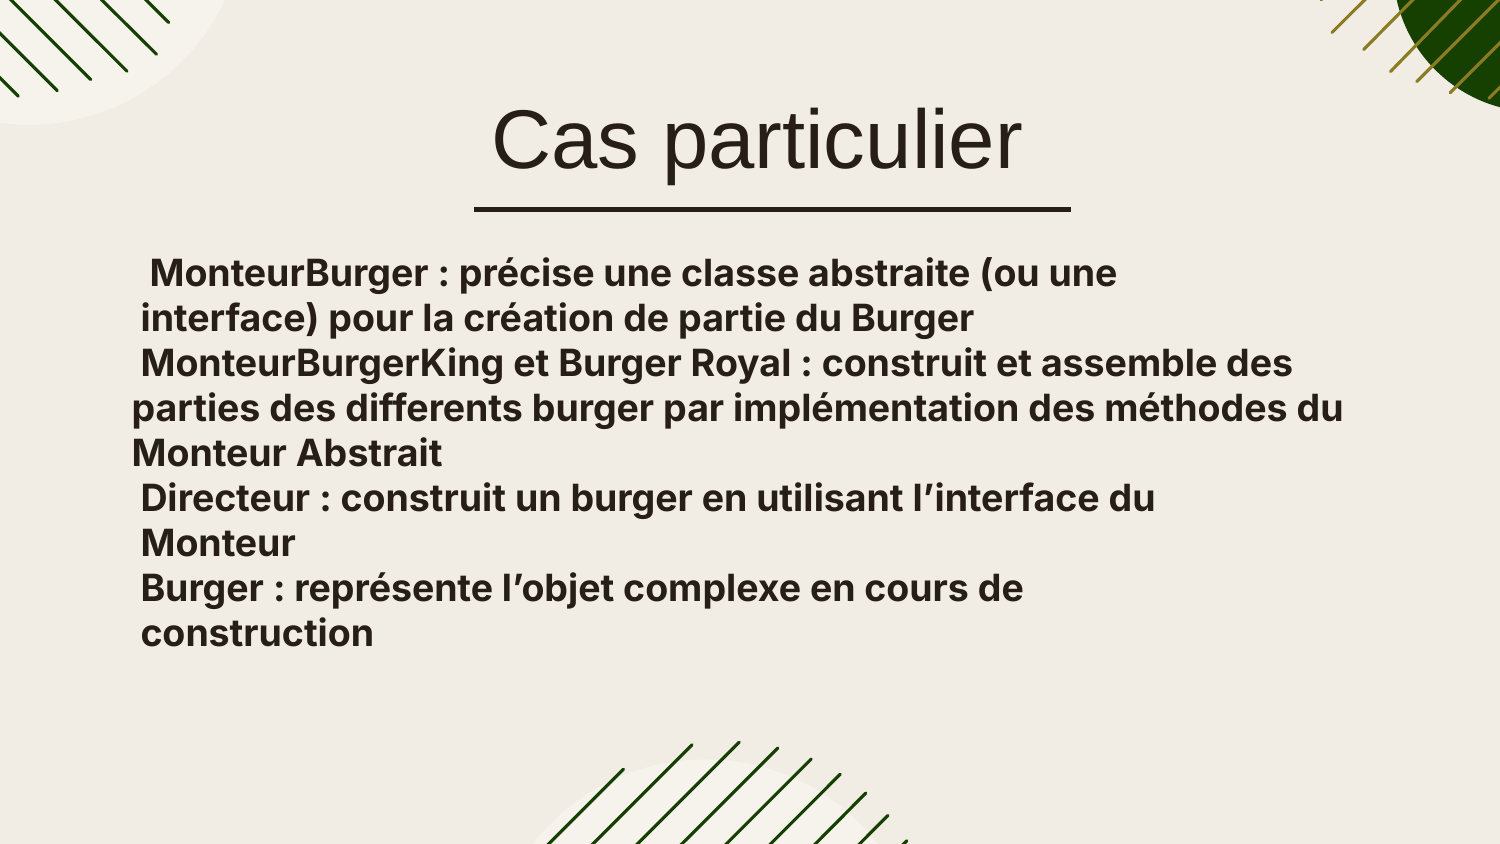

# Cas particulier
  MonteurBurger : précise une classe abstraite (ou une
 interface) pour la création de partie du Burger
 MonteurBurgerKing et Burger Royal : construit et assemble des parties des differents burger par implémentation des méthodes du Monteur Abstrait
 Directeur : construit un burger en utilisant l’interface du
 Monteur
 Burger : représente l’objet complexe en cours de
 construction